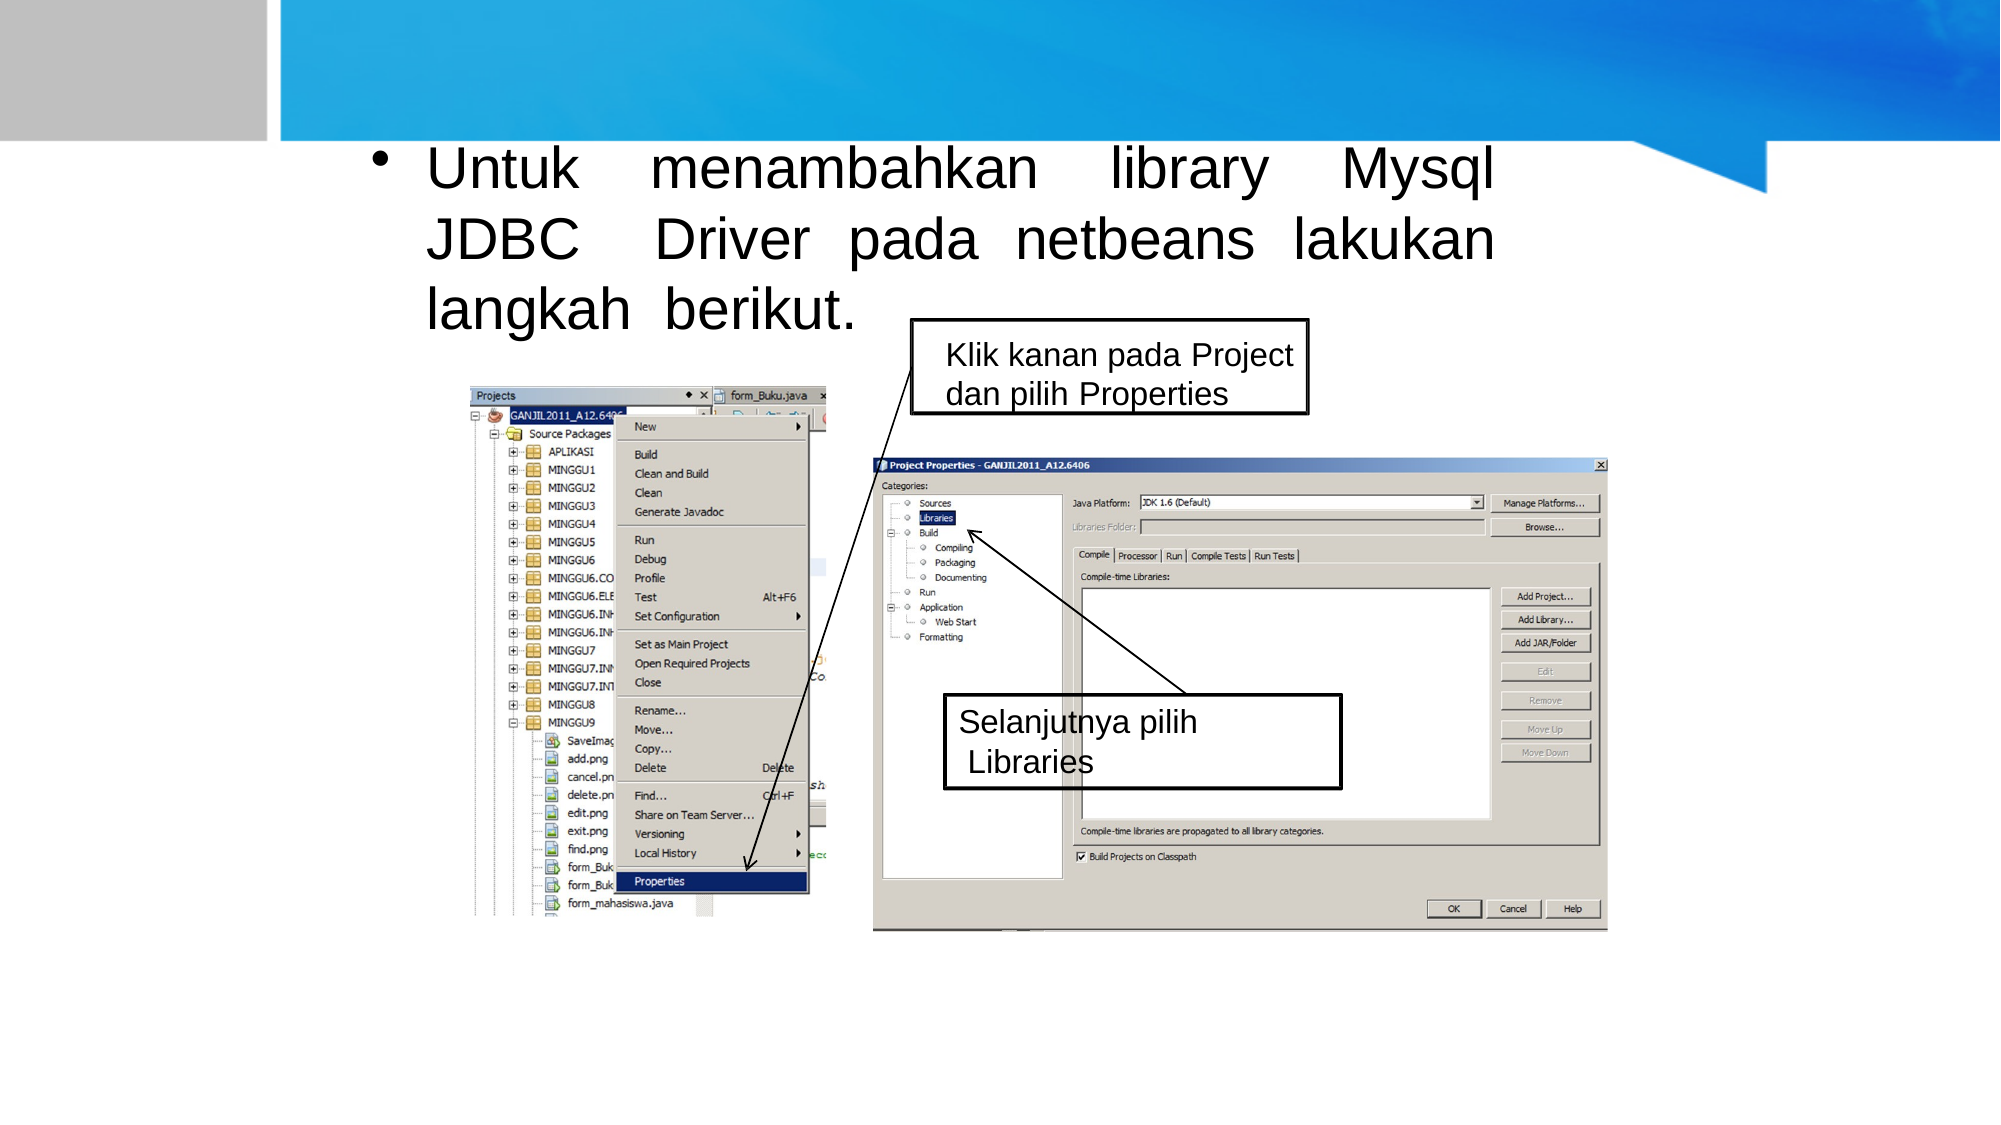

Untuk menambahkan library Mysql JDBC  Driver pada netbeans lakukan langkah  berikut.
Klik kanan pada Project
dan pilih Properties

Selanjutnya pilih  Libraries